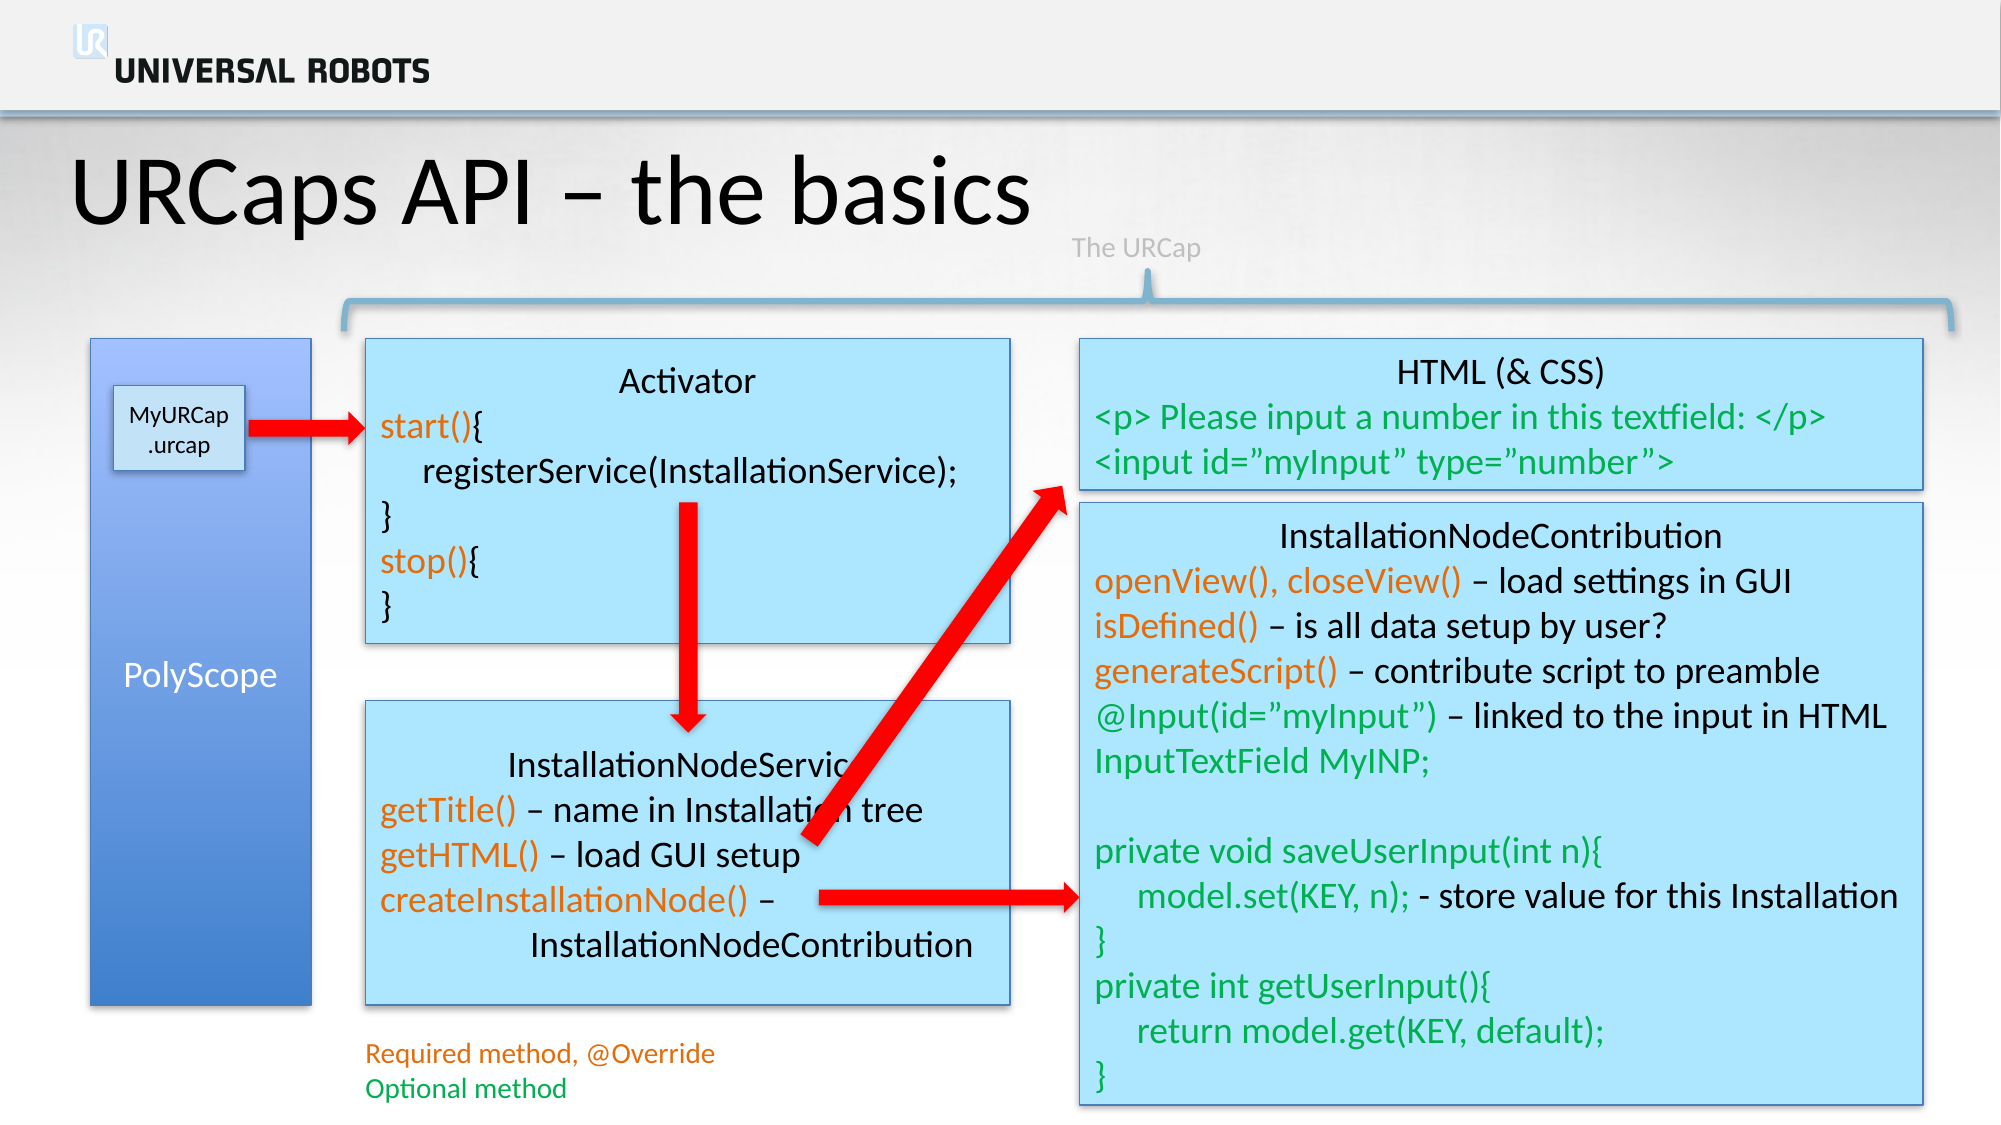

# URCaps API – the basics
The URCap
PolyScope
Activator
start(){
     registerService(InstallationService);
}
stop(){
}
HTML (& CSS)
<p> Please input a number in this textfield: </p>
<input id=”myInput” type=”number”>
MyURCap
.urcap

InstallationNodeContribution
openView(), closeView() – load settings in GUI
isDefined() – is all data setup by user?
generateScript() – contribute script to preamble
@Input(id=”myInput”) – linked to the input in HTML
InputTextField MyINP;

private void saveUserInput(int n){
     model.set(KEY, n); - store value for this Installation
}
private int getUserInput(){
     return model.get(KEY, default);
}

InstallationNodeService
getTitle() – name in Installation tree
getHTML() – load GUI setup
createInstallationNode() –
	InstallationNodeContribution

Required method, @Override
Optional method